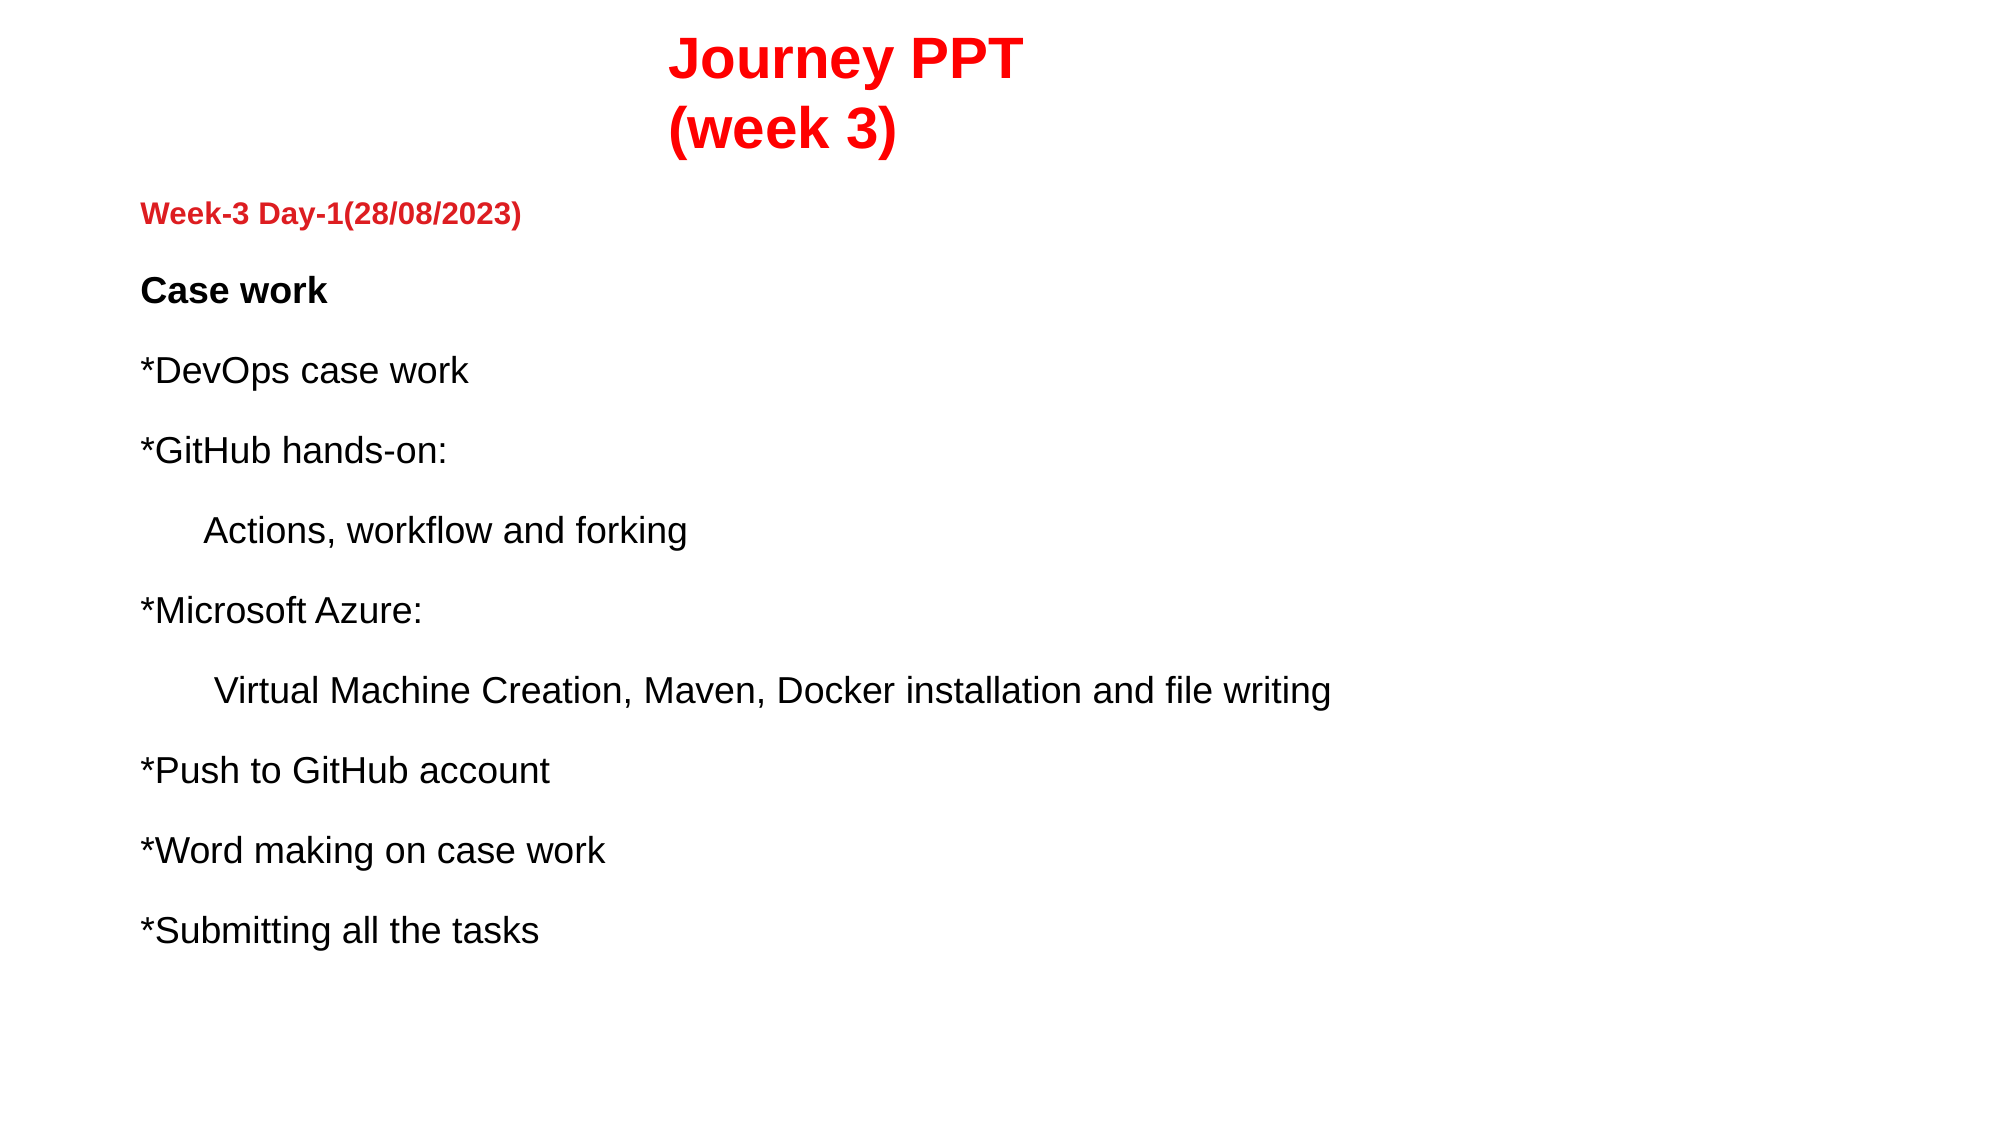

Journey PPT
(week 3)
Week-3 Day-1(28/08/2023)
Case work
*DevOps case work
*GitHub hands-on:
      Actions, workflow and forking
*Microsoft Azure:
       Virtual Machine Creation, Maven, Docker installation and file writing
*Push to GitHub account
*Word making on case work
*Submitting all the tasks